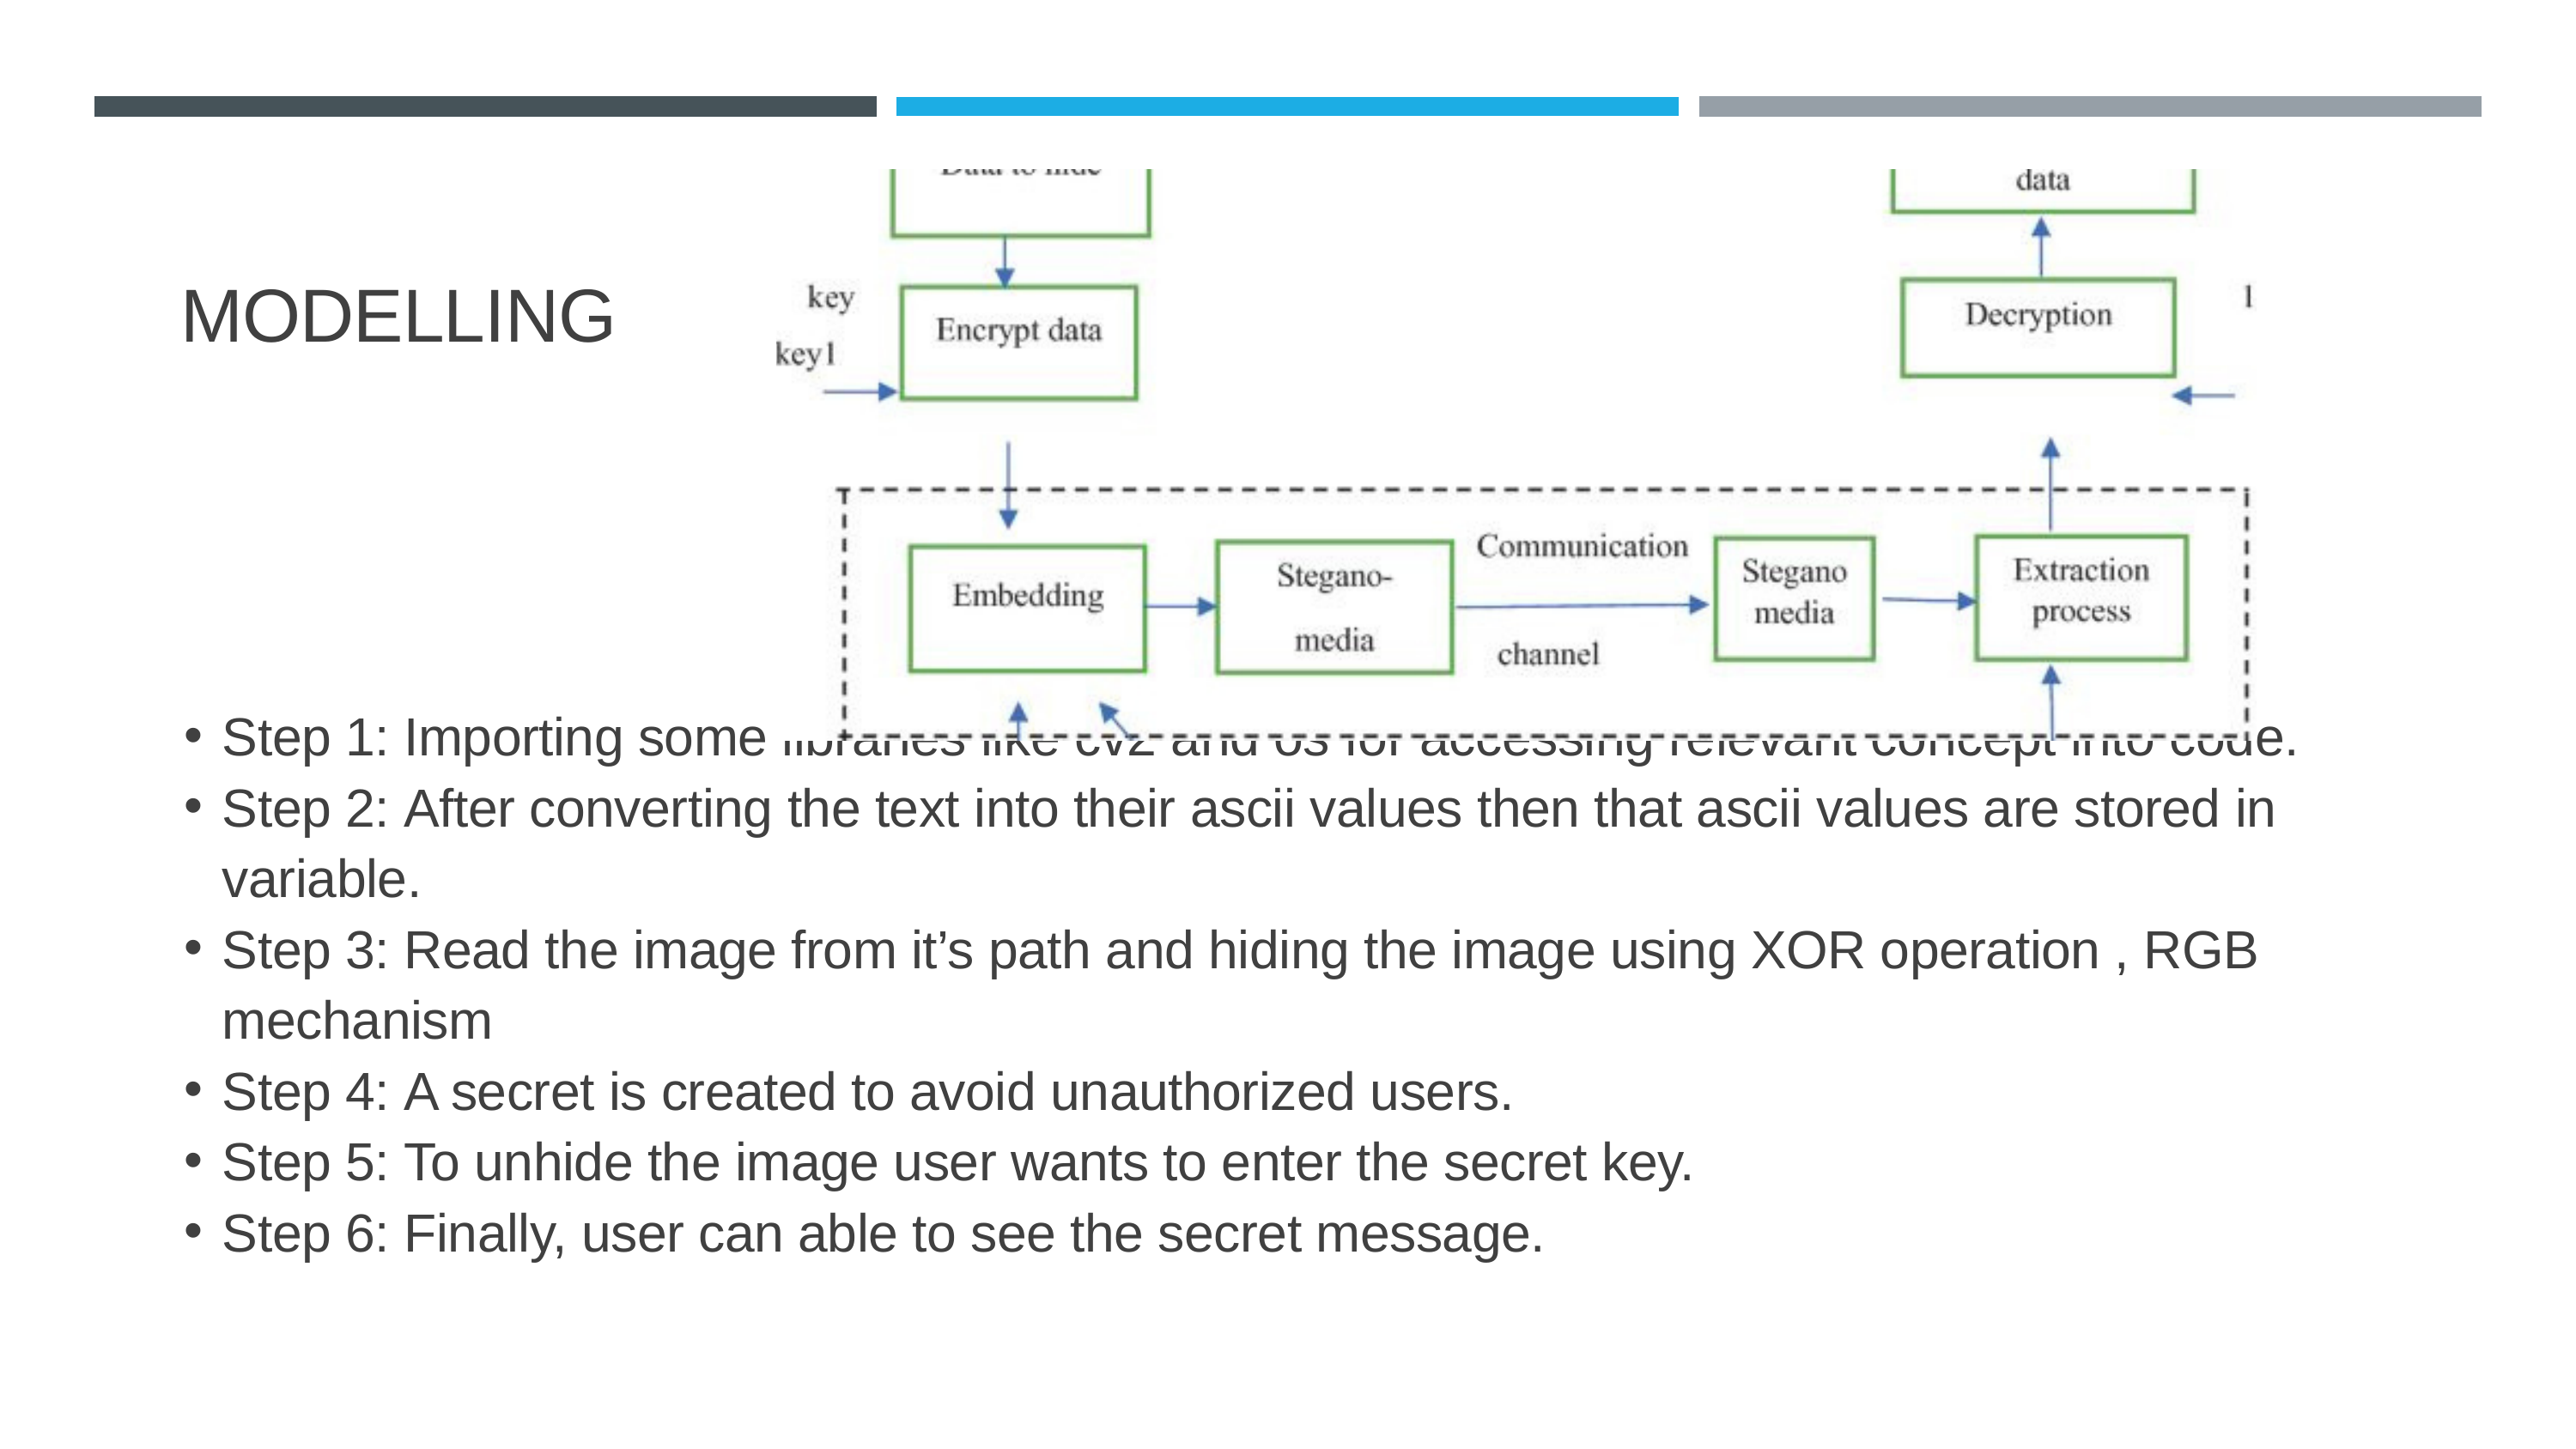

MODELLING
Step 1: Importing some libraries like cv2 and os for accessing relevant concept into code.
Step 2: After converting the text into their ascii values then that ascii values are stored in variable.
Step 3: Read the image from it’s path and hiding the image using XOR operation , RGB mechanism
Step 4: A secret is created to avoid unauthorized users.
Step 5: To unhide the image user wants to enter the secret key.
Step 6: Finally, user can able to see the secret message.